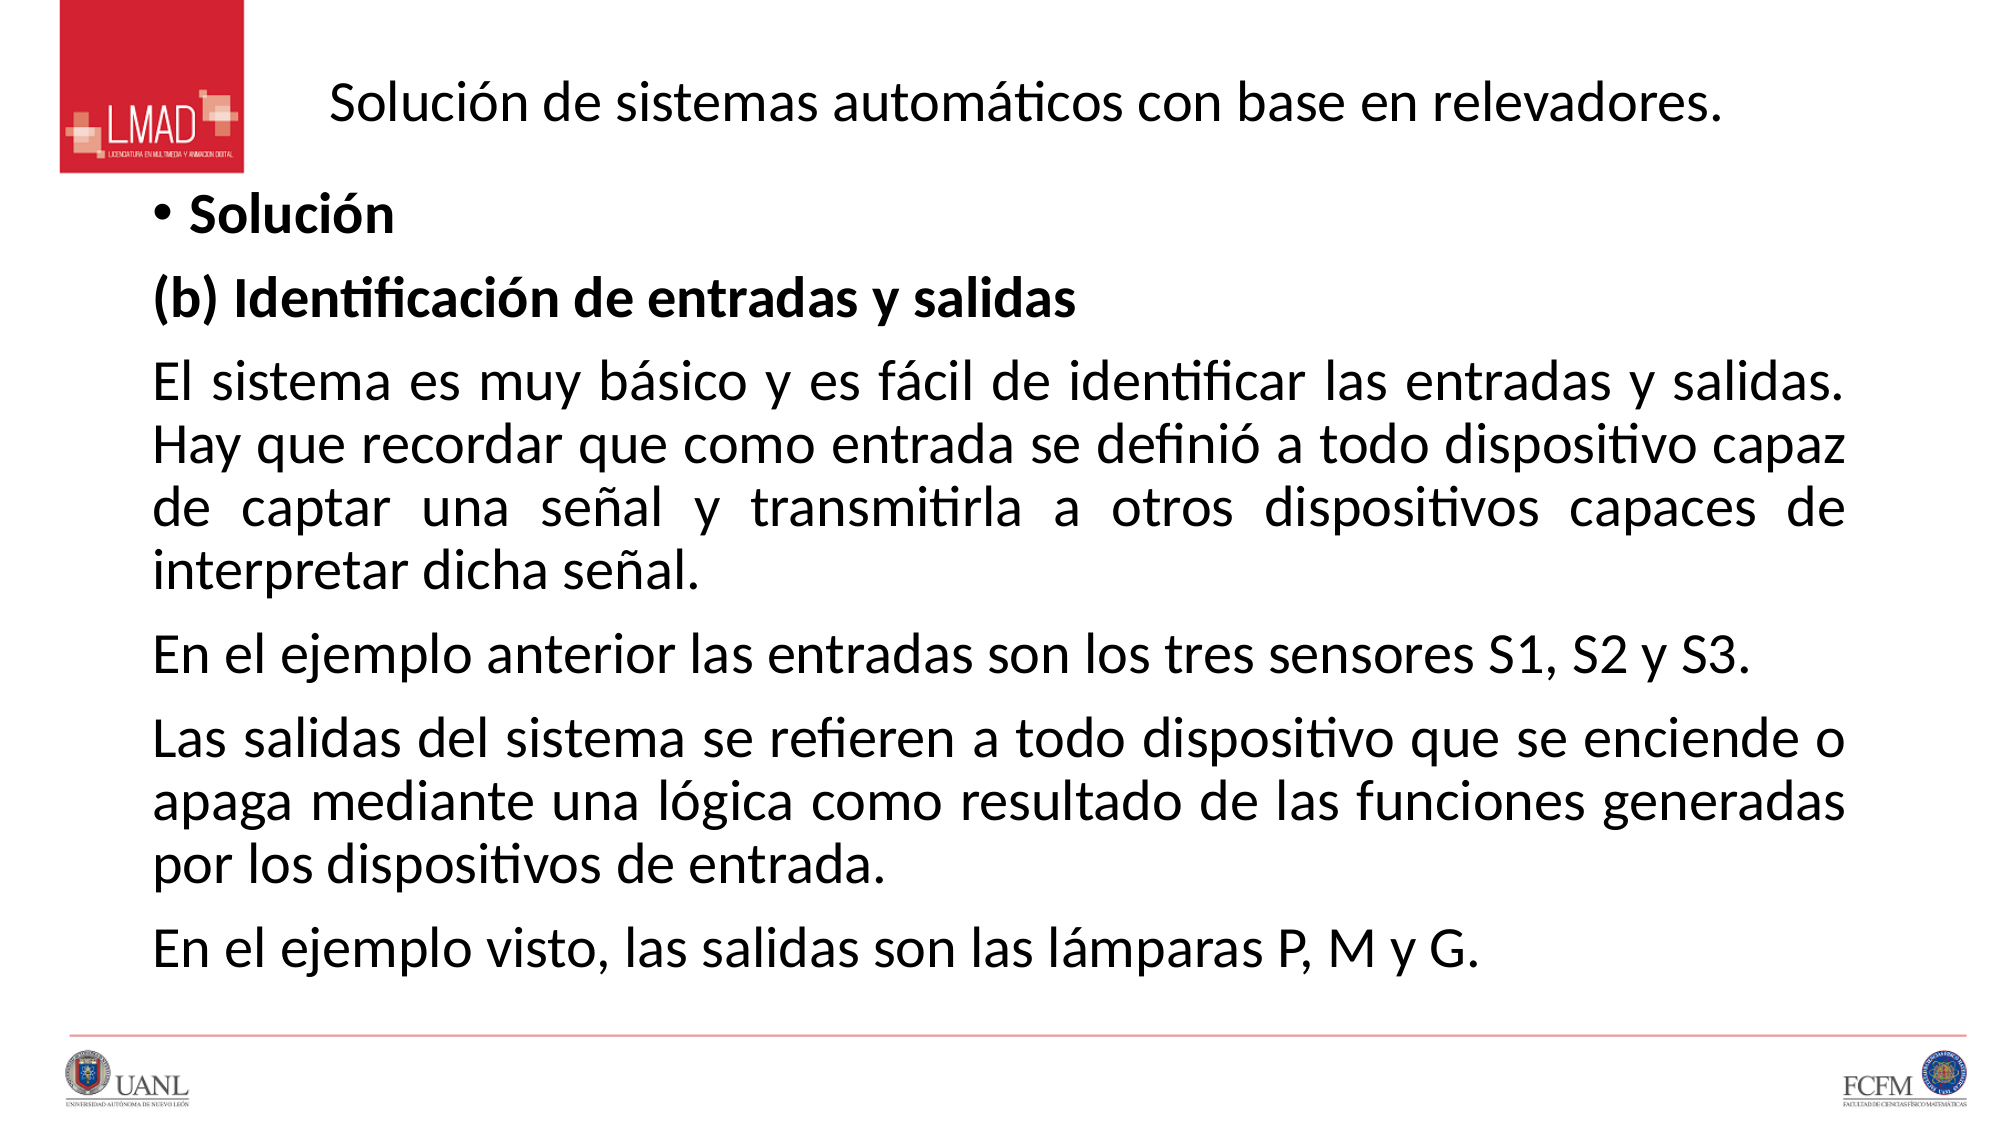

# Solución de sistemas automáticos con base en relevadores.
Solución
(b) Identificación de entradas y salidas
El sistema es muy básico y es fácil de identificar las entradas y salidas. Hay que recordar que como entrada se definió a todo dispositivo capaz de captar una señal y transmitirla a otros dispositivos capaces de interpretar dicha señal.
En el ejemplo anterior las entradas son los tres sensores S1, S2 y S3.
Las salidas del sistema se refieren a todo dispositivo que se enciende o apaga mediante una lógica como resultado de las funciones generadas por los dispositivos de entrada.
En el ejemplo visto, las salidas son las lámparas P, M y G.